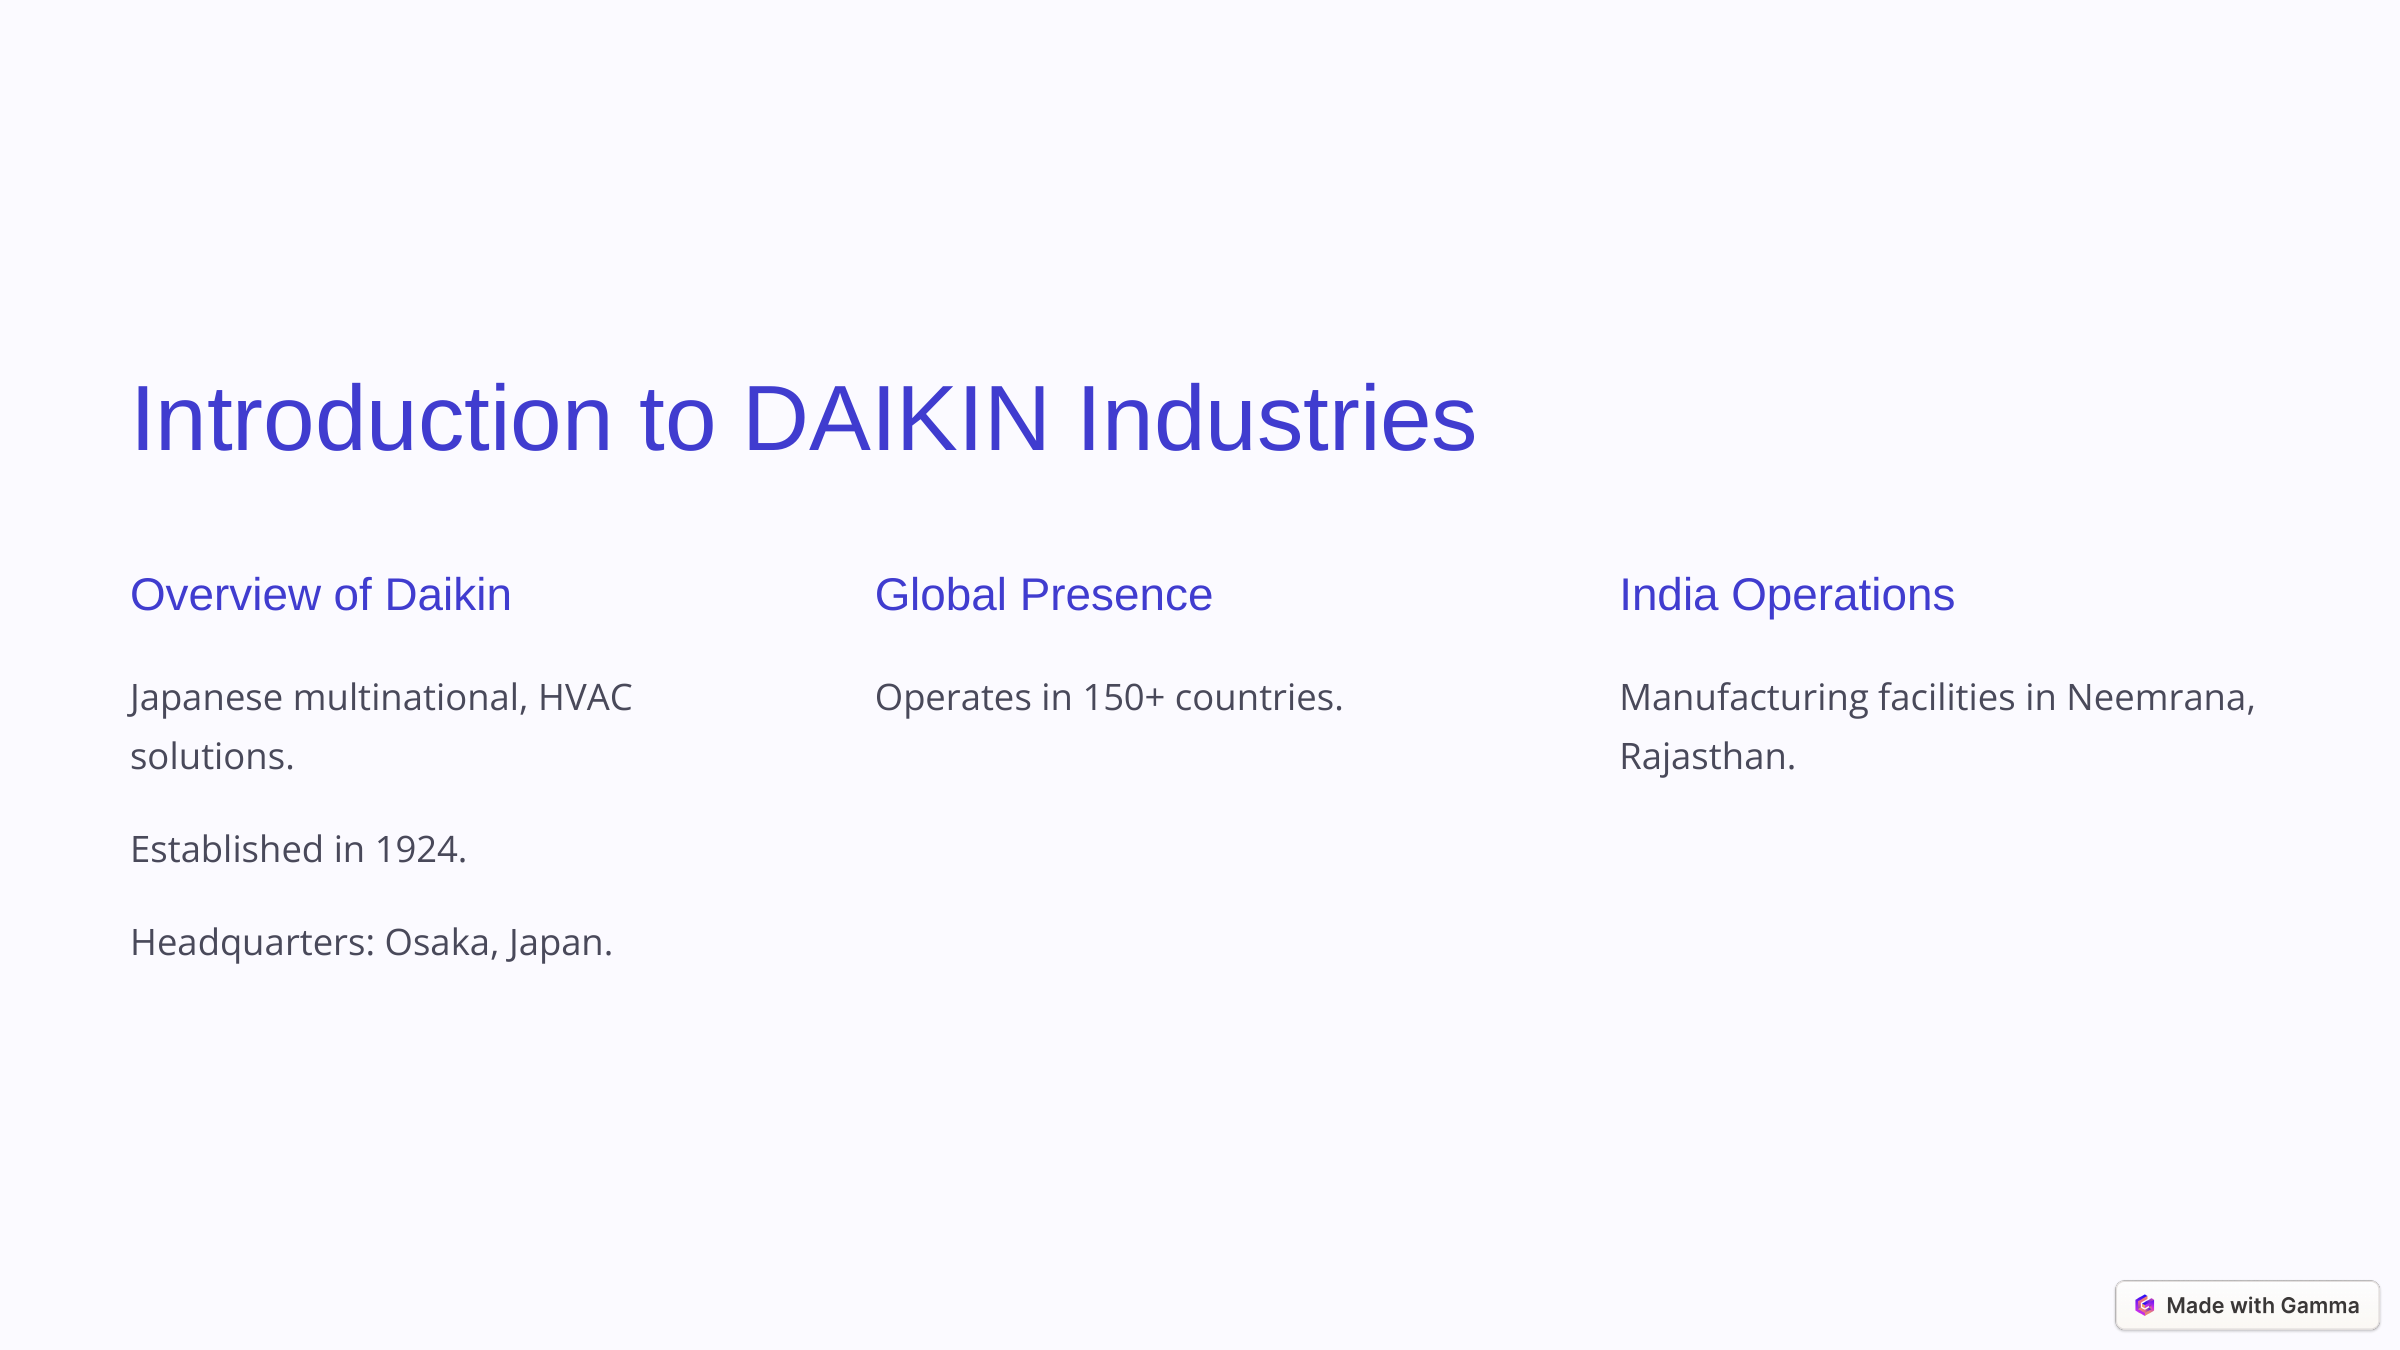

Introduction to DAIKIN Industries
Overview of Daikin
Global Presence
India Operations
Japanese multinational, HVAC solutions.
Operates in 150+ countries.
Manufacturing facilities in Neemrana, Rajasthan.
Established in 1924.
Headquarters: Osaka, Japan.